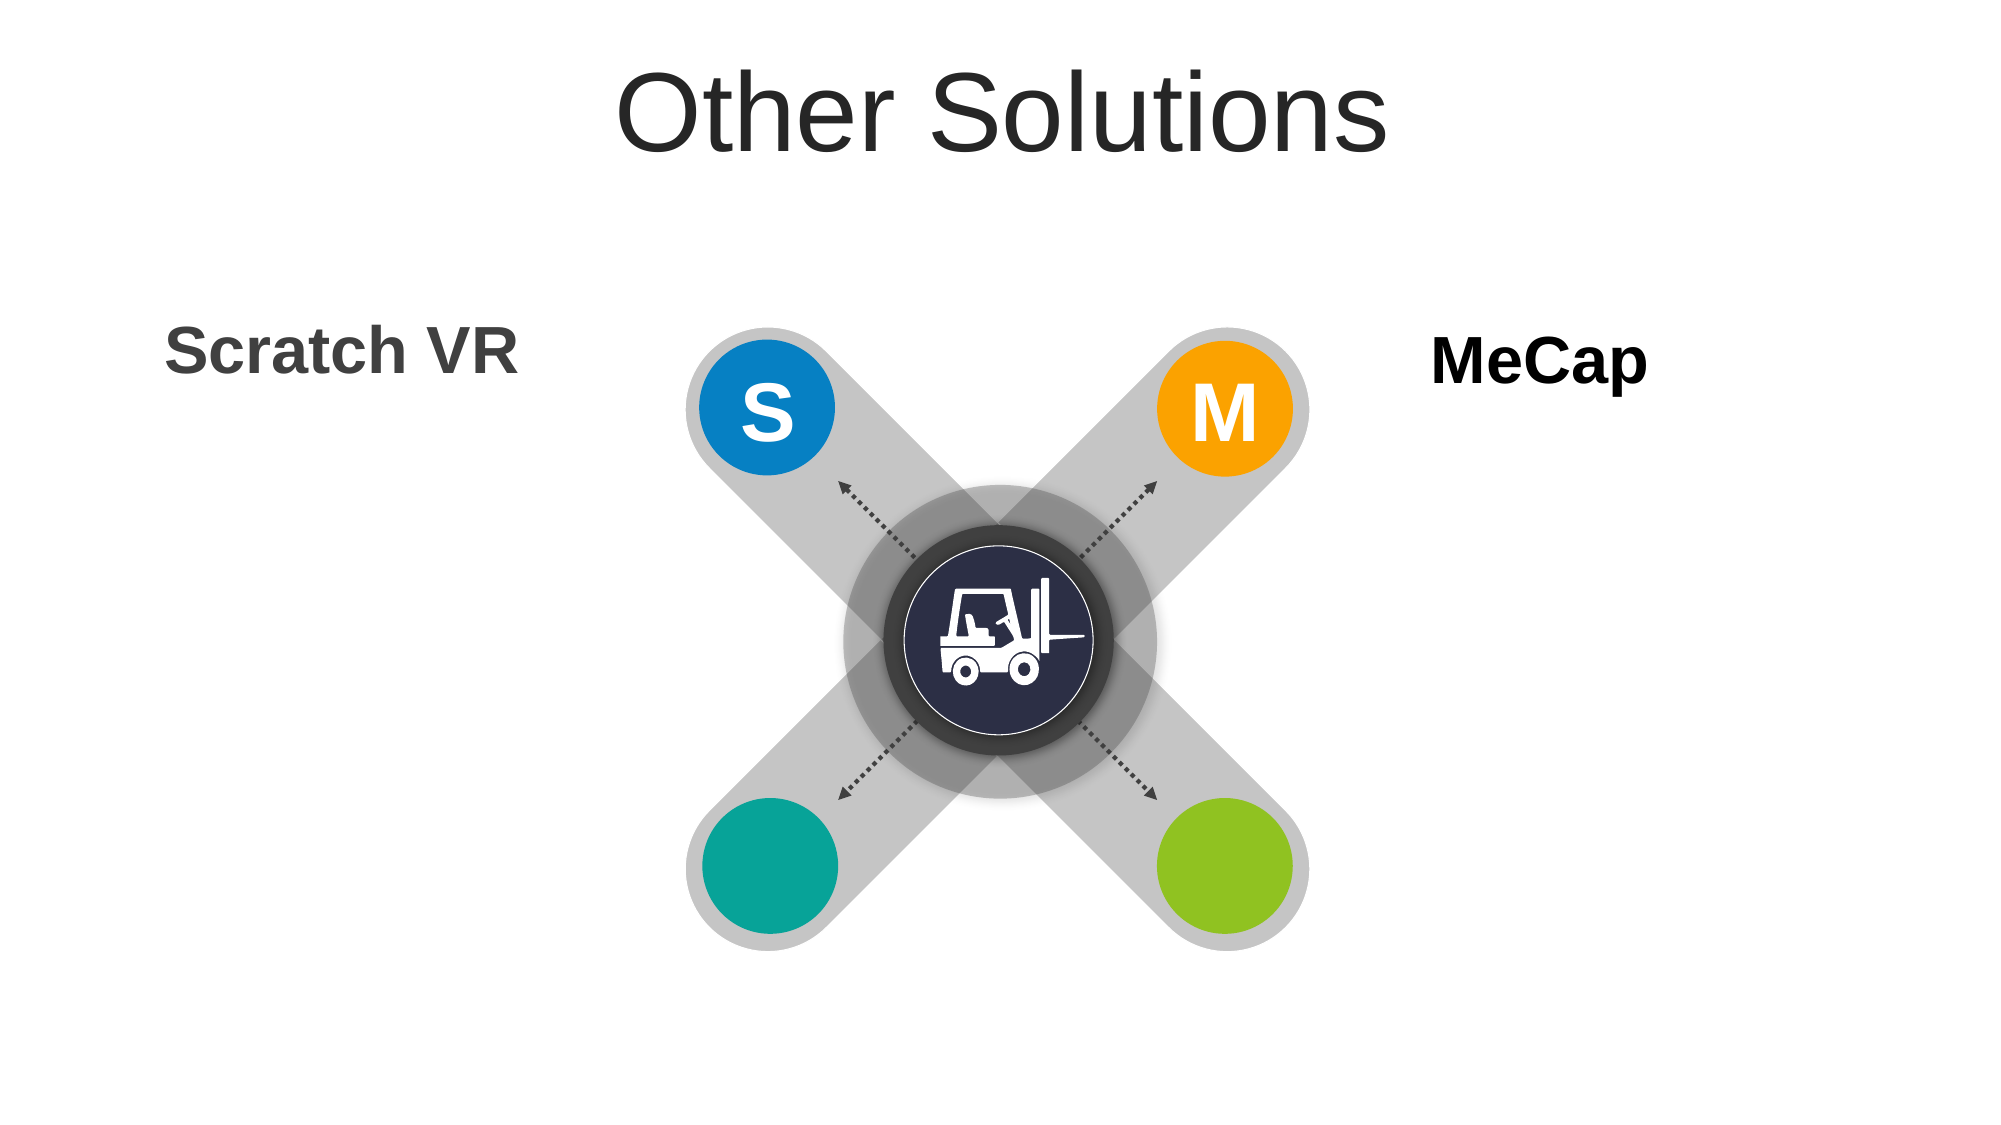

Other Solutions

Scratch VR

MeCap

S
M